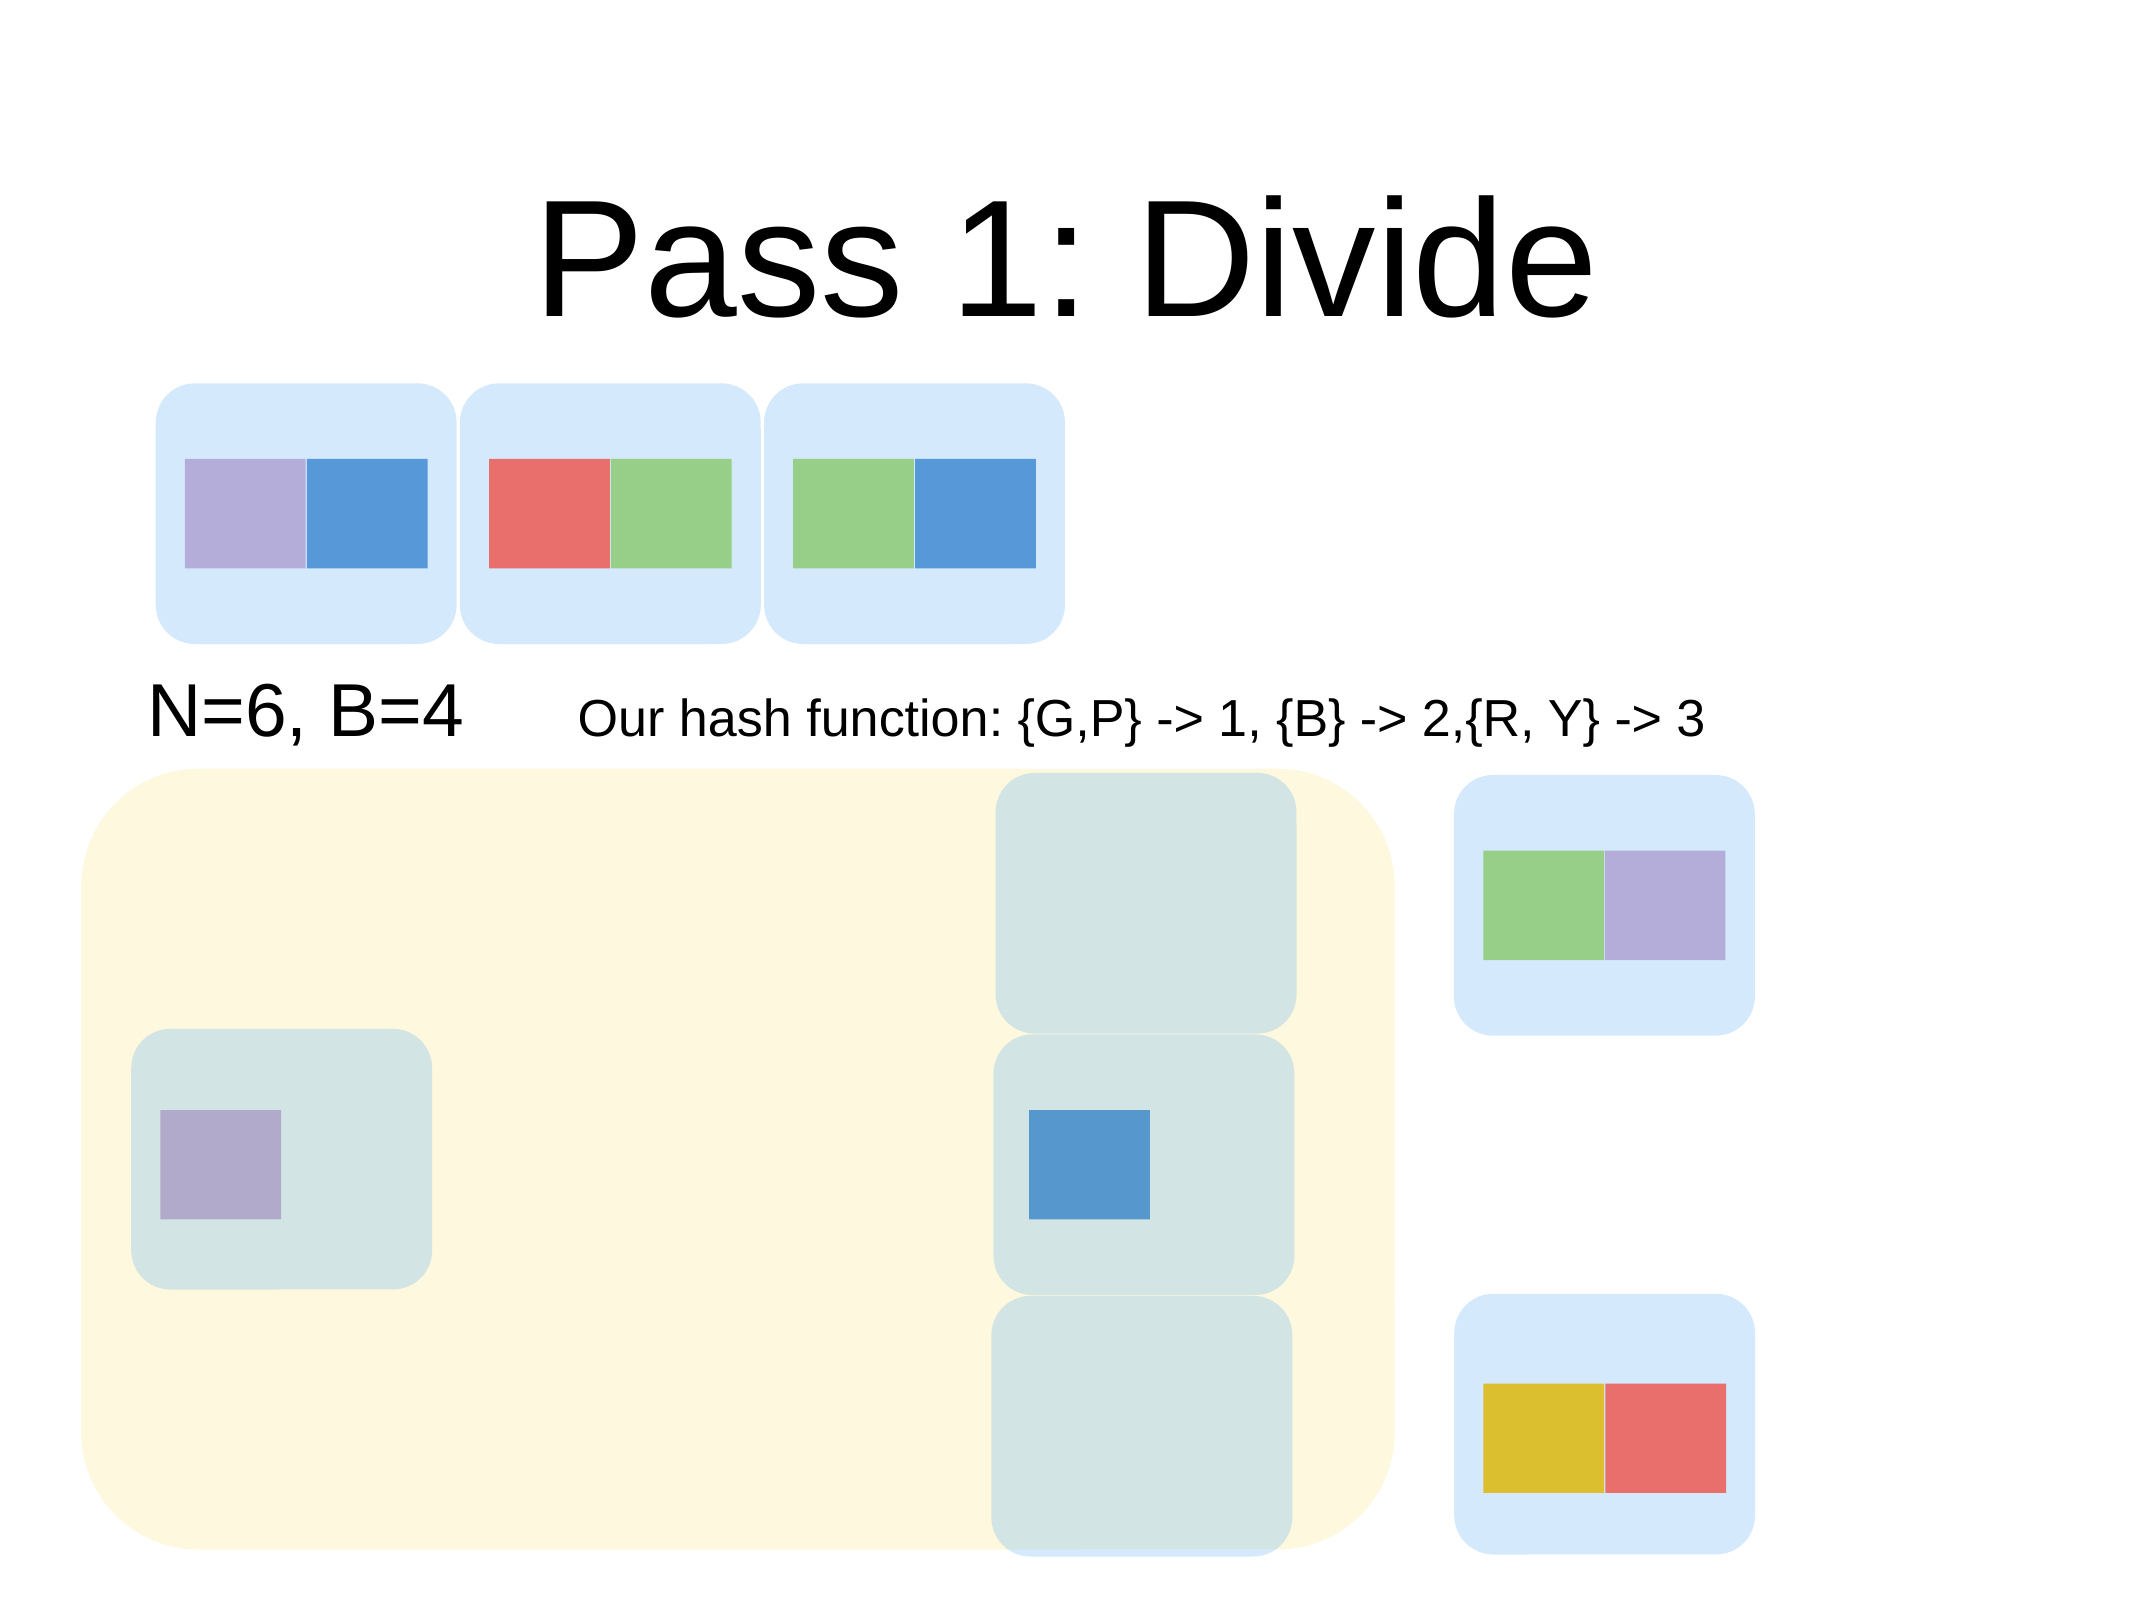

# Pass 1: Divide

N=6, B=4
Our hash function: {G,P} -> 1, {B} -> 2,{R, Y} -> 3